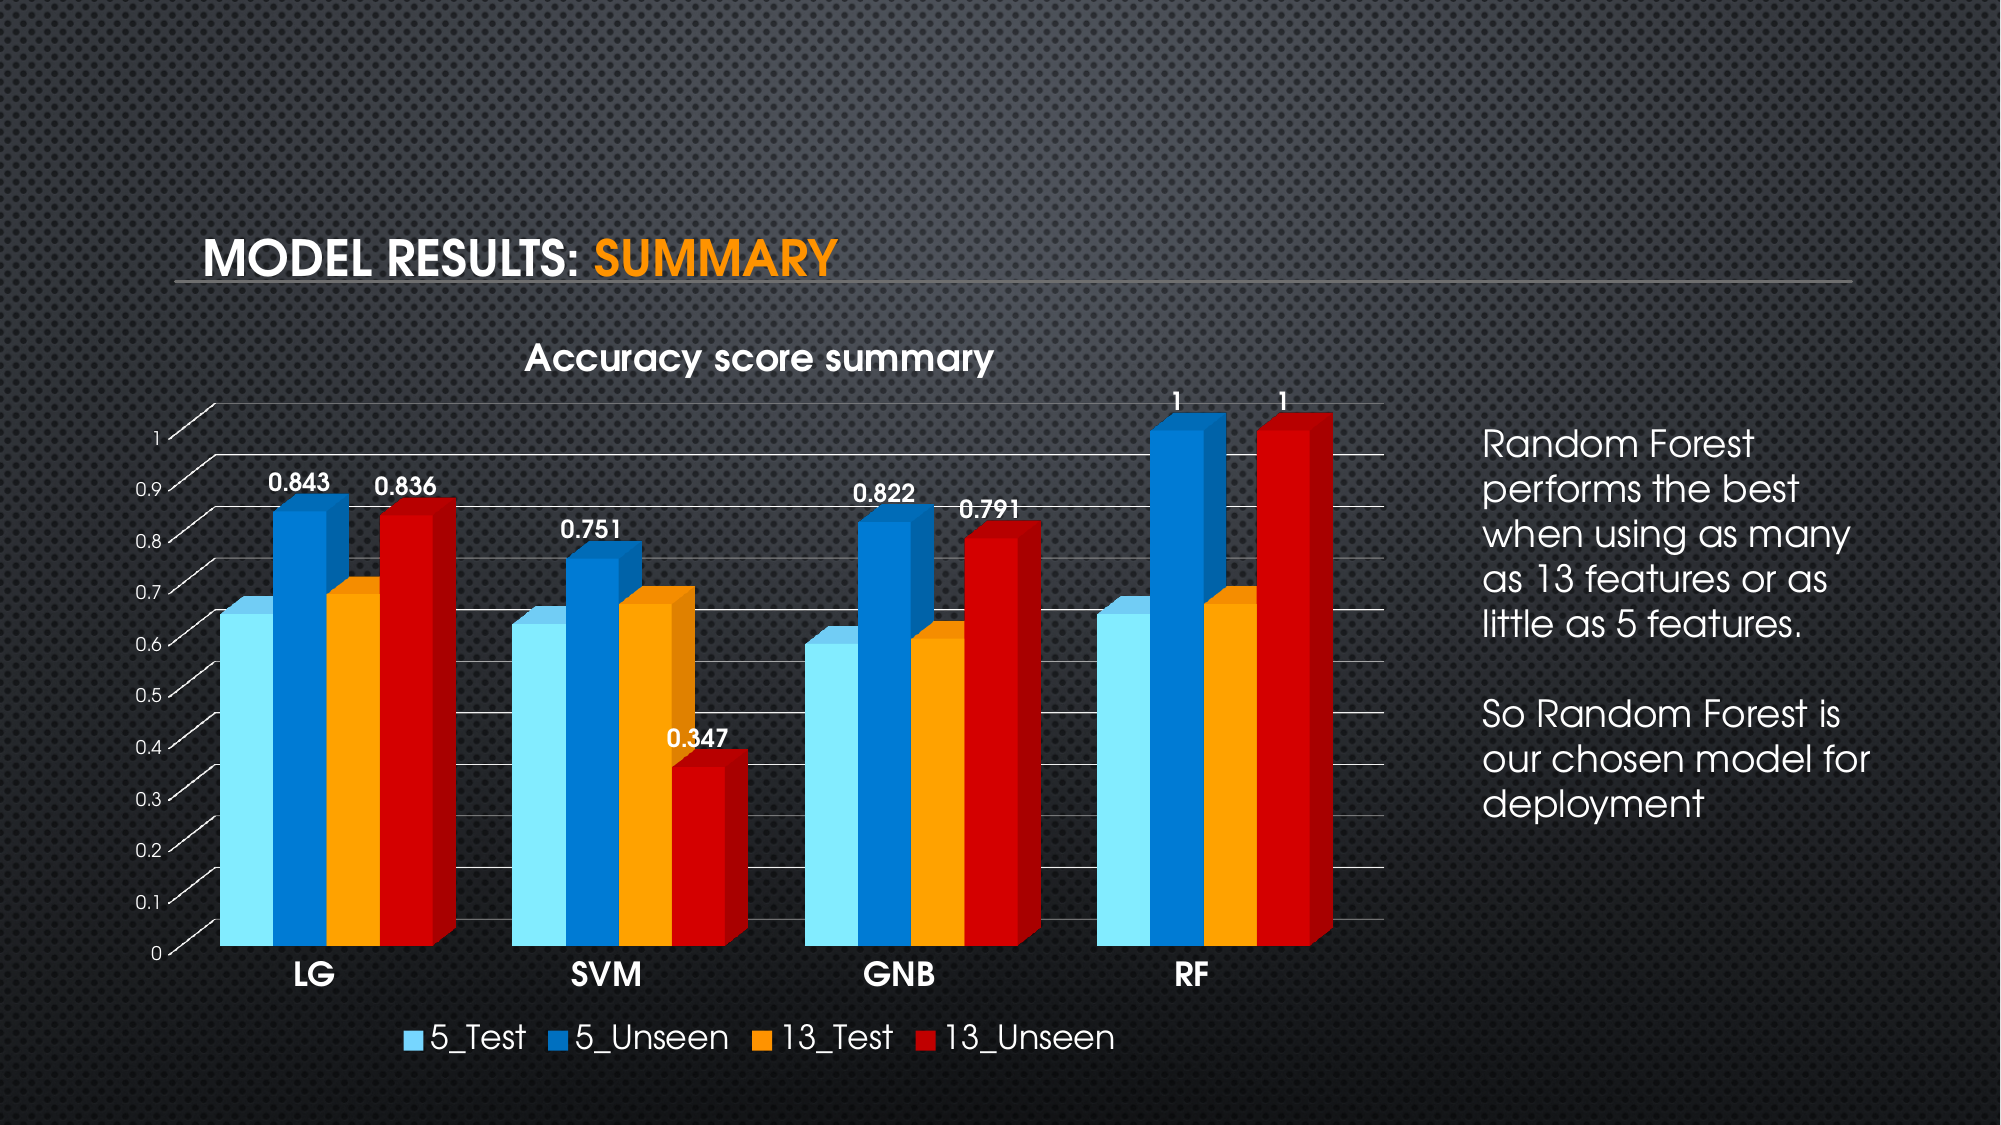

# Model results: Summary

[unsupported chart]

Random Forest performs the best  when using as many as 13 features or as little as 5 features.

So Random Forest is our chosen model for deployment